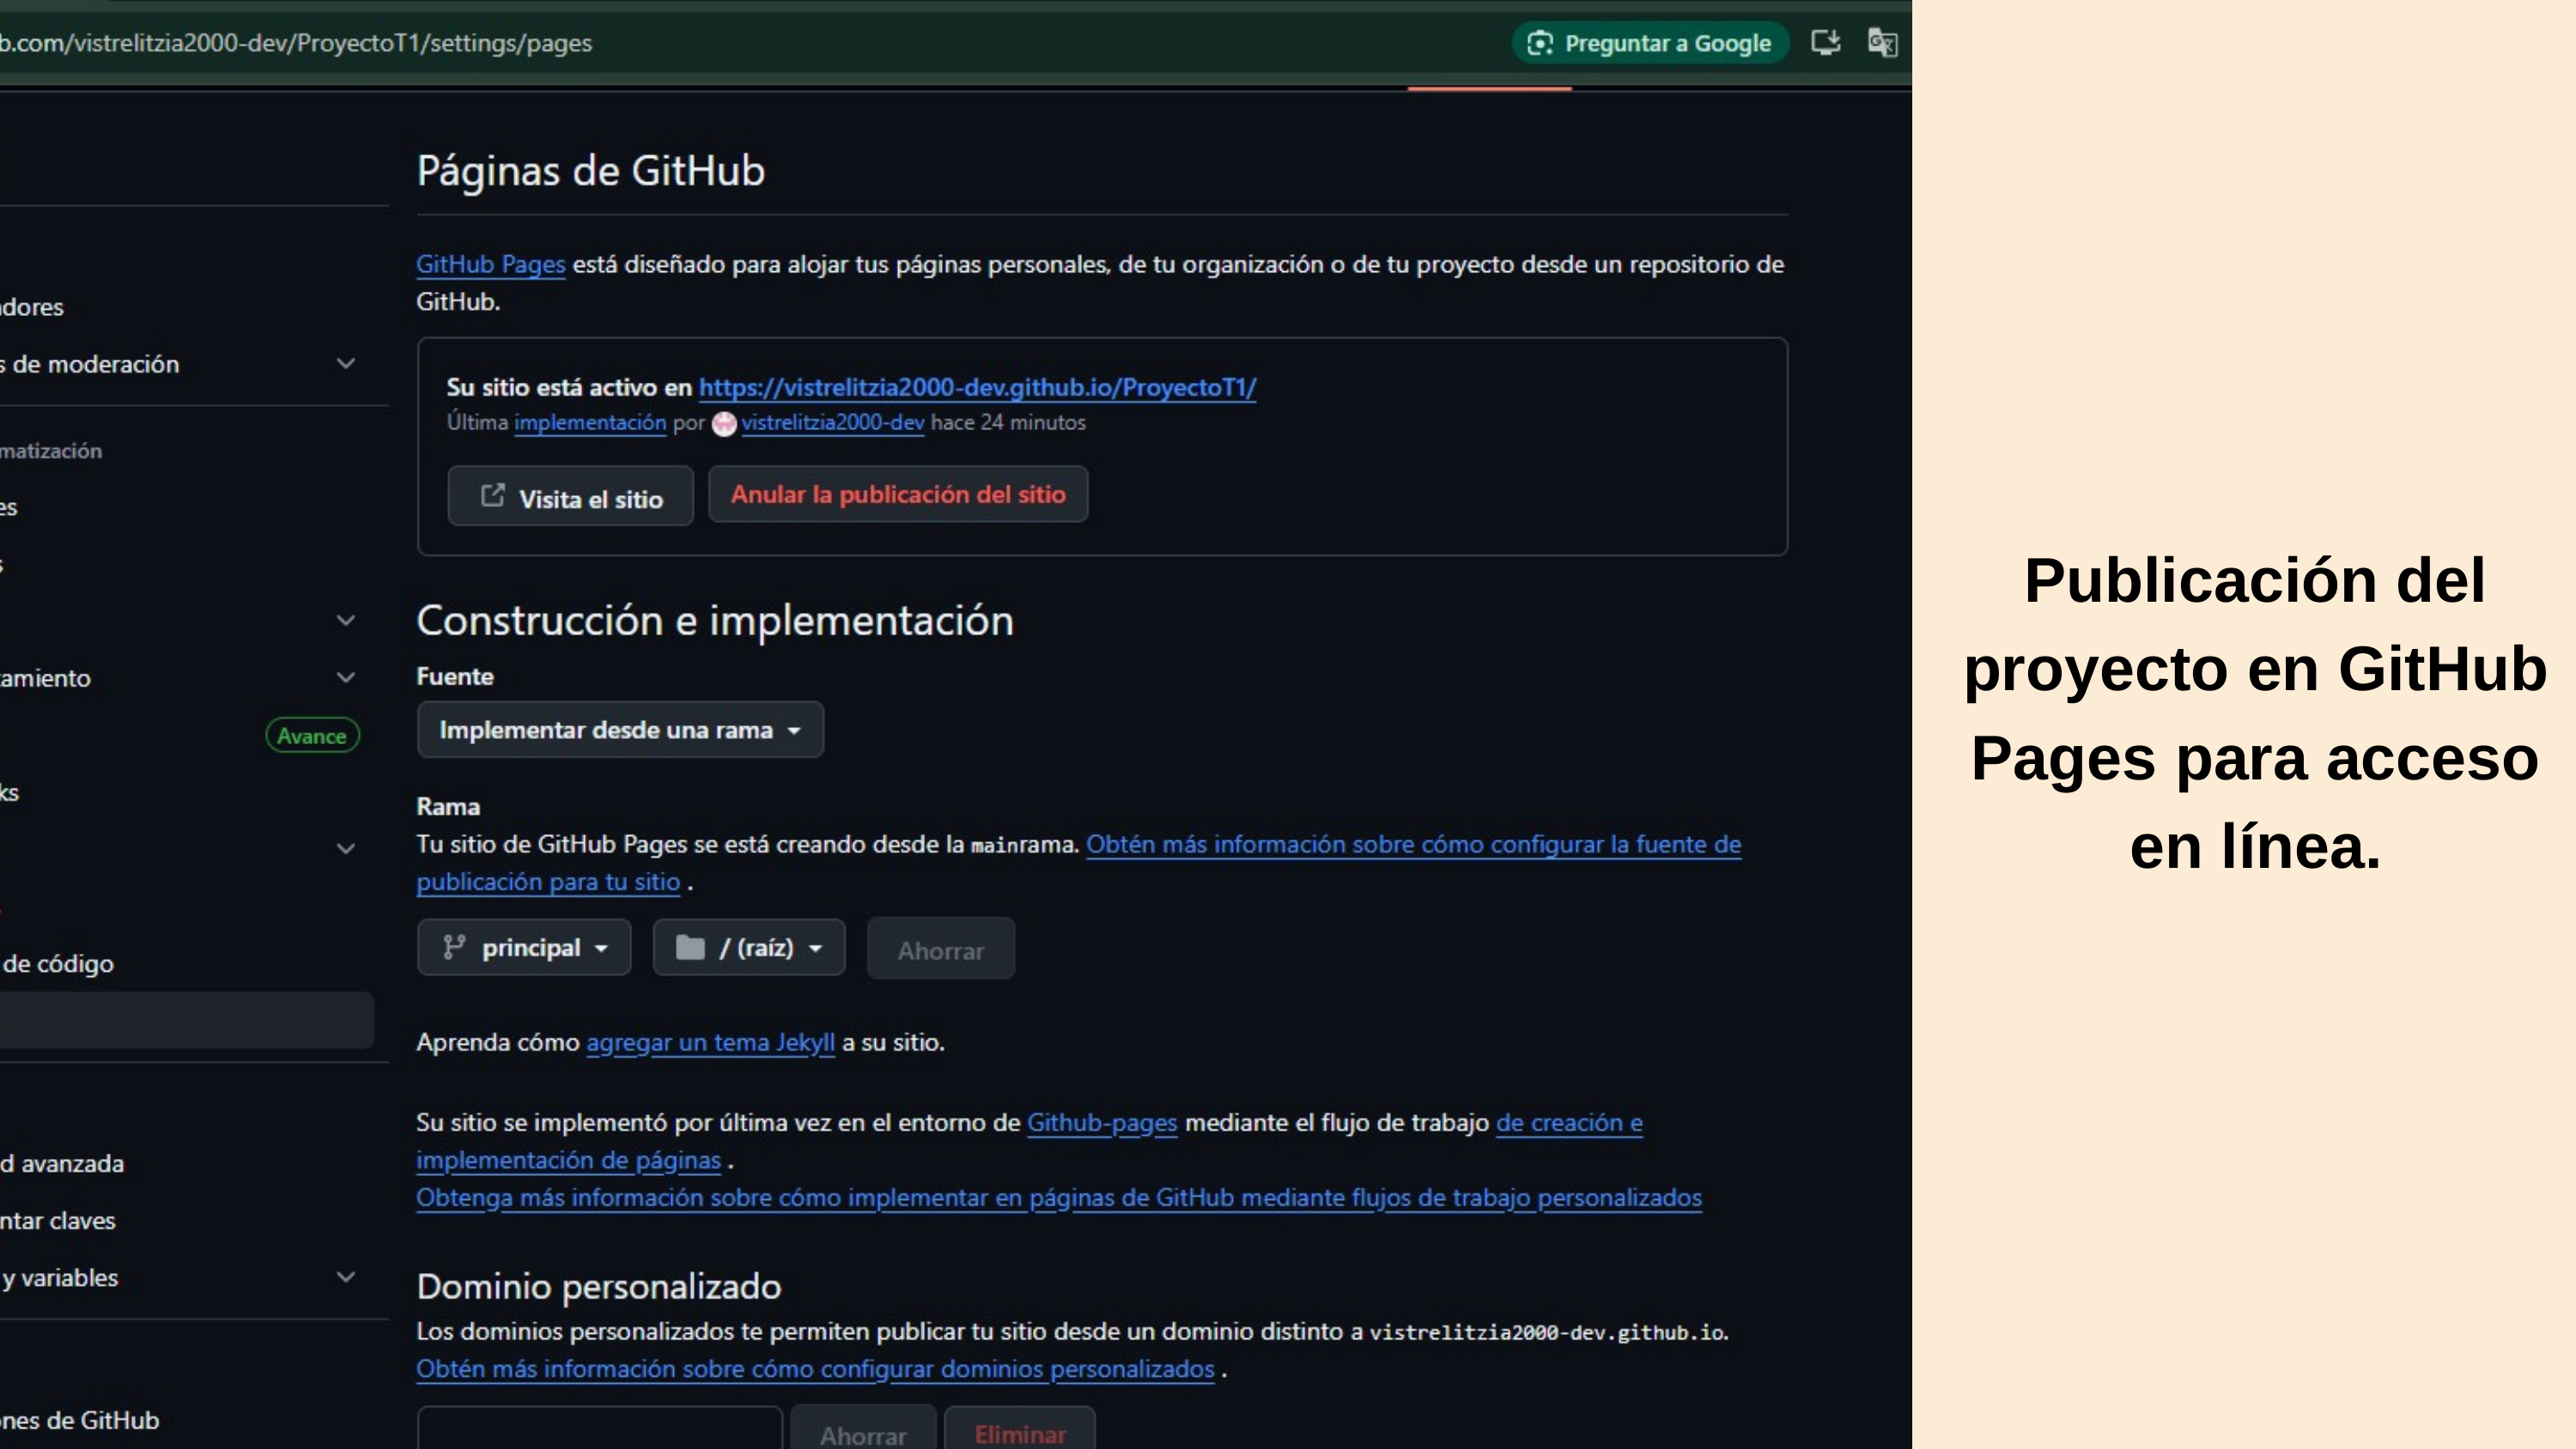

Publicación del proyecto en GitHub Pages para acceso en línea.